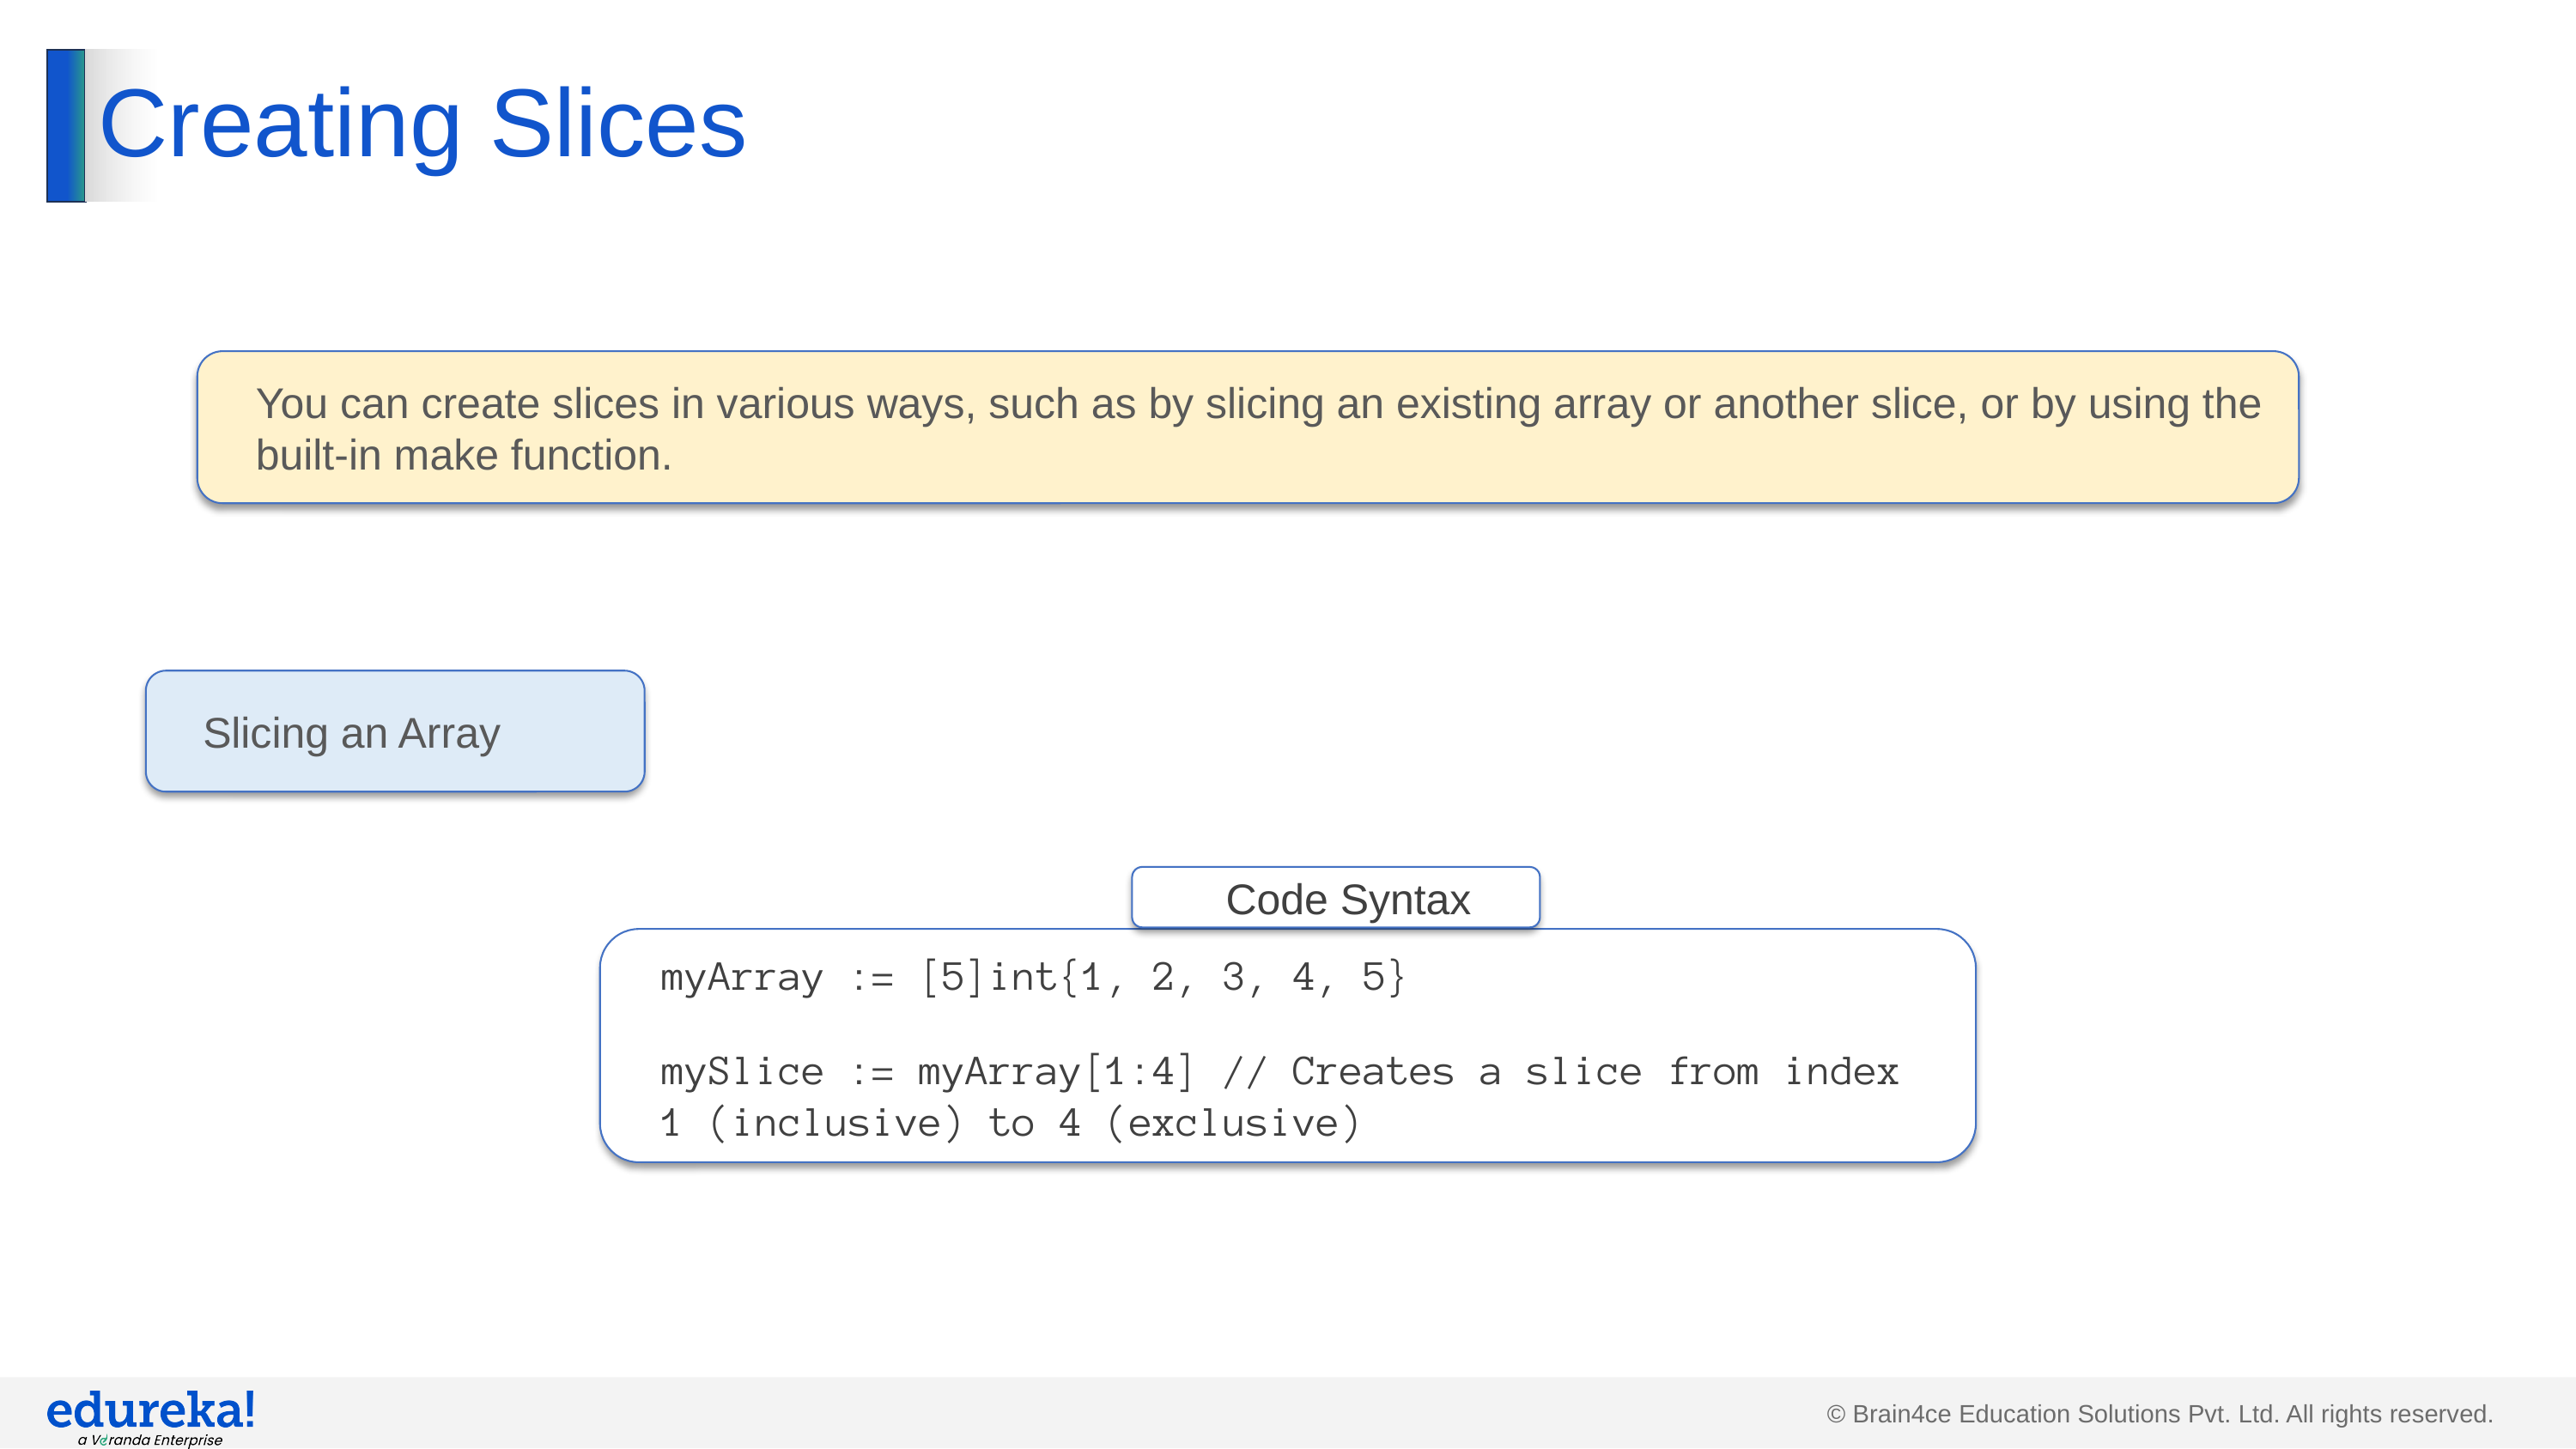

# Creating Slices
You can create slices in various ways, such as by slicing an existing array or another slice, or by using the built-in make function.
Slicing an Array
Code Syntax
myArray := [5]int{1, 2, 3, 4, 5}
mySlice := myArray[1:4] // Creates a slice from index 1 (inclusive) to 4 (exclusive)